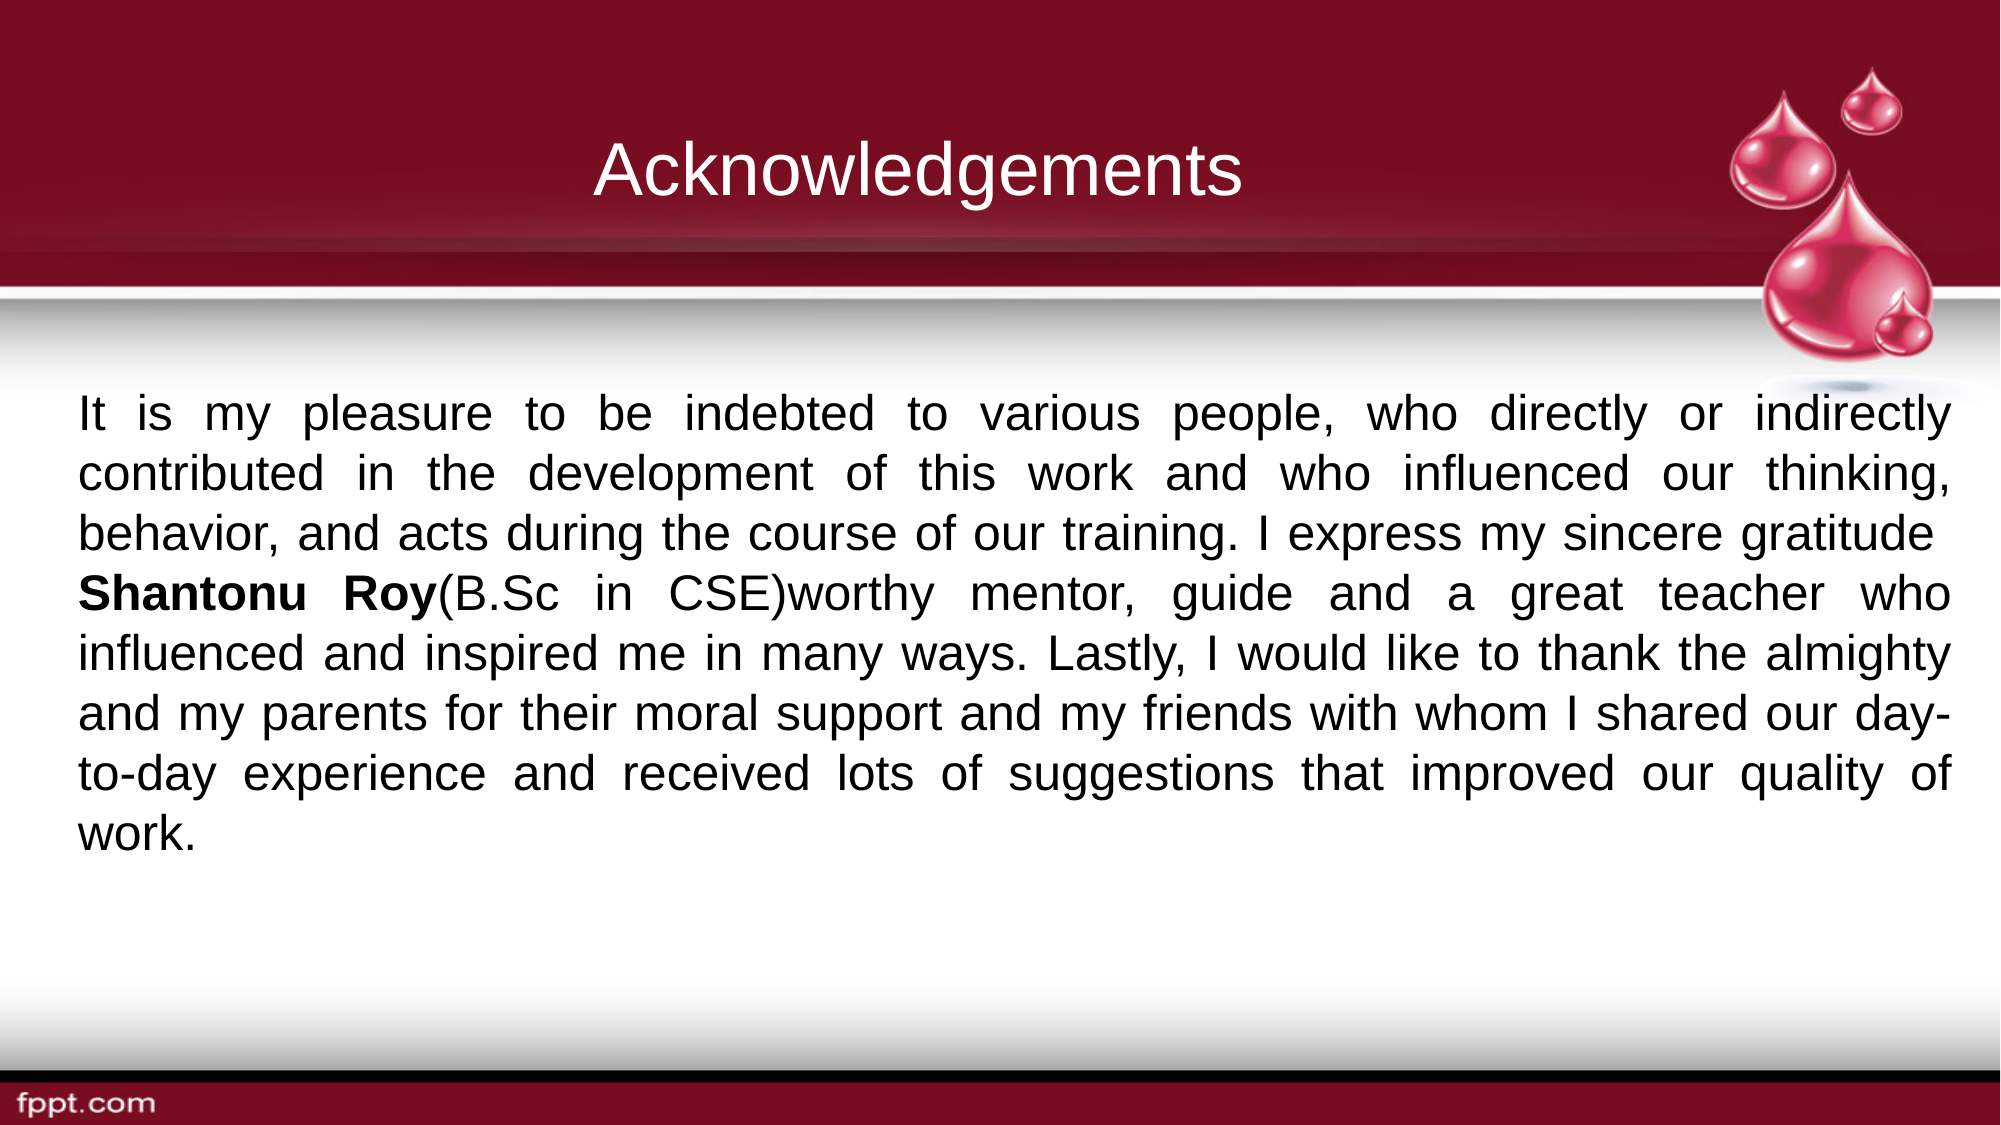

# Acknowledgements

It is my pleasure to be indebted to various people, who directly or indirectly contributed in the development of this work and who influenced our thinking, behavior, and acts during the course of our training. I express my sincere gratitude  Shantonu Roy(B.Sc in CSE)worthy mentor, guide and a great teacher who influenced and inspired me in many ways. Lastly, I would like to thank the almighty and my parents for their moral support and my friends with whom I shared our day-to-day experience and received lots of suggestions that improved our quality of work.